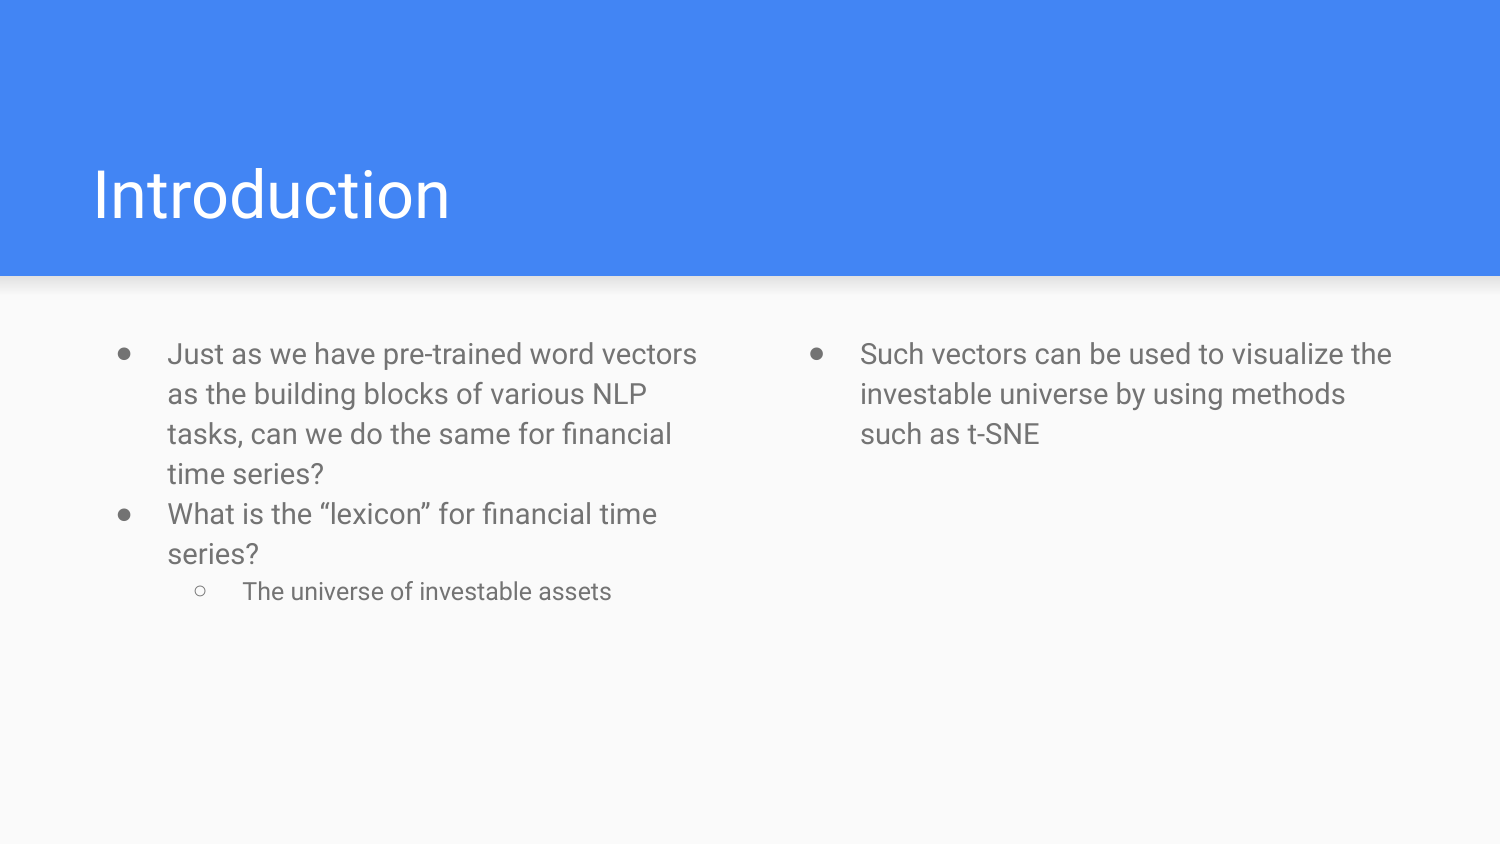

# Introduction
Just as we have pre-trained word vectors as the building blocks of various NLP tasks, can we do the same for financial time series?
What is the “lexicon” for financial time series?
The universe of investable assets
Such vectors can be used to visualize the investable universe by using methods such as t-SNE